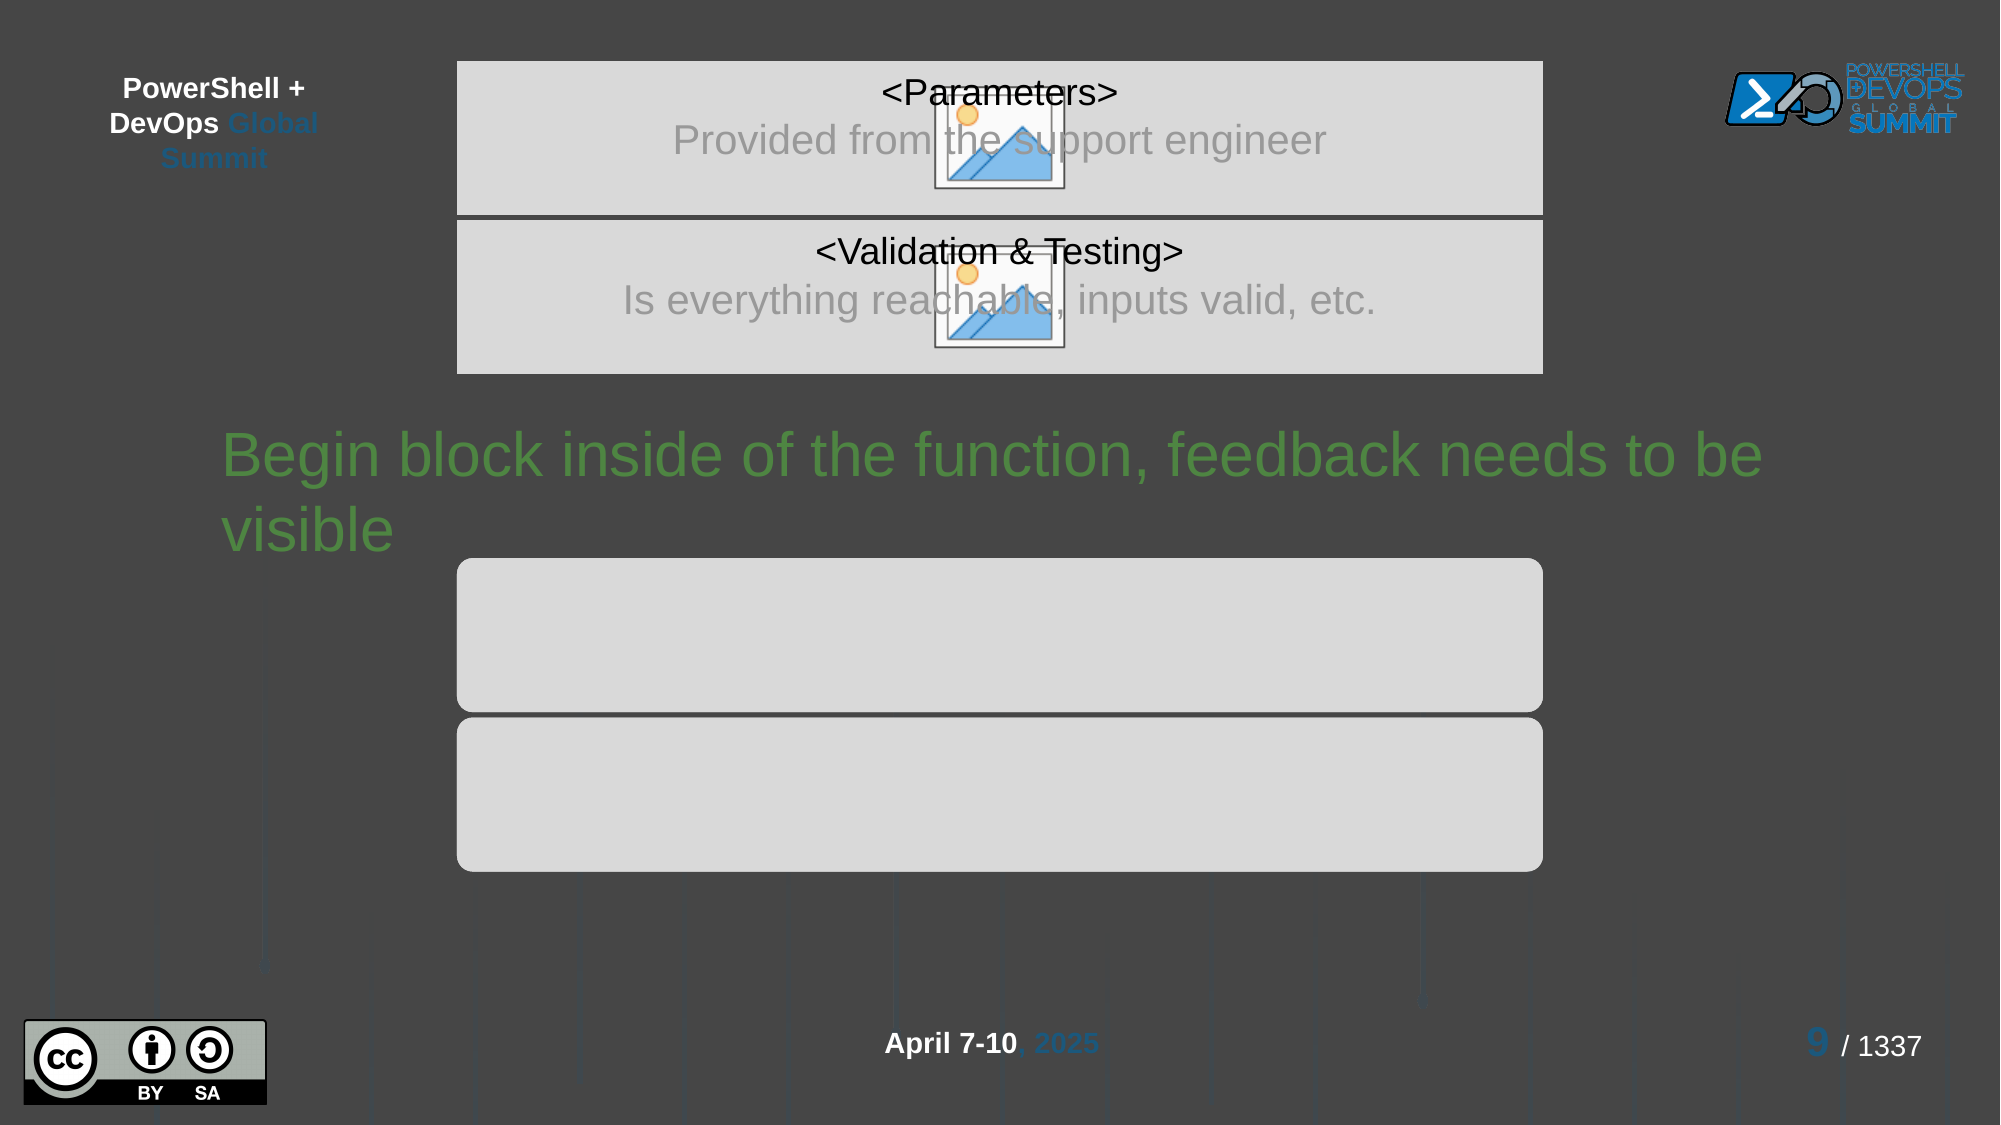

<Parameters>
Provided from the support engineer
<Validation & Testing>
Is everything reachable, inputs valid, etc.

Begin block inside of the function, feedback needs to be visible

<Execution>
Everything will be processed, like user creation etc.

<Result>
Feedback for support engineer, errors etc.